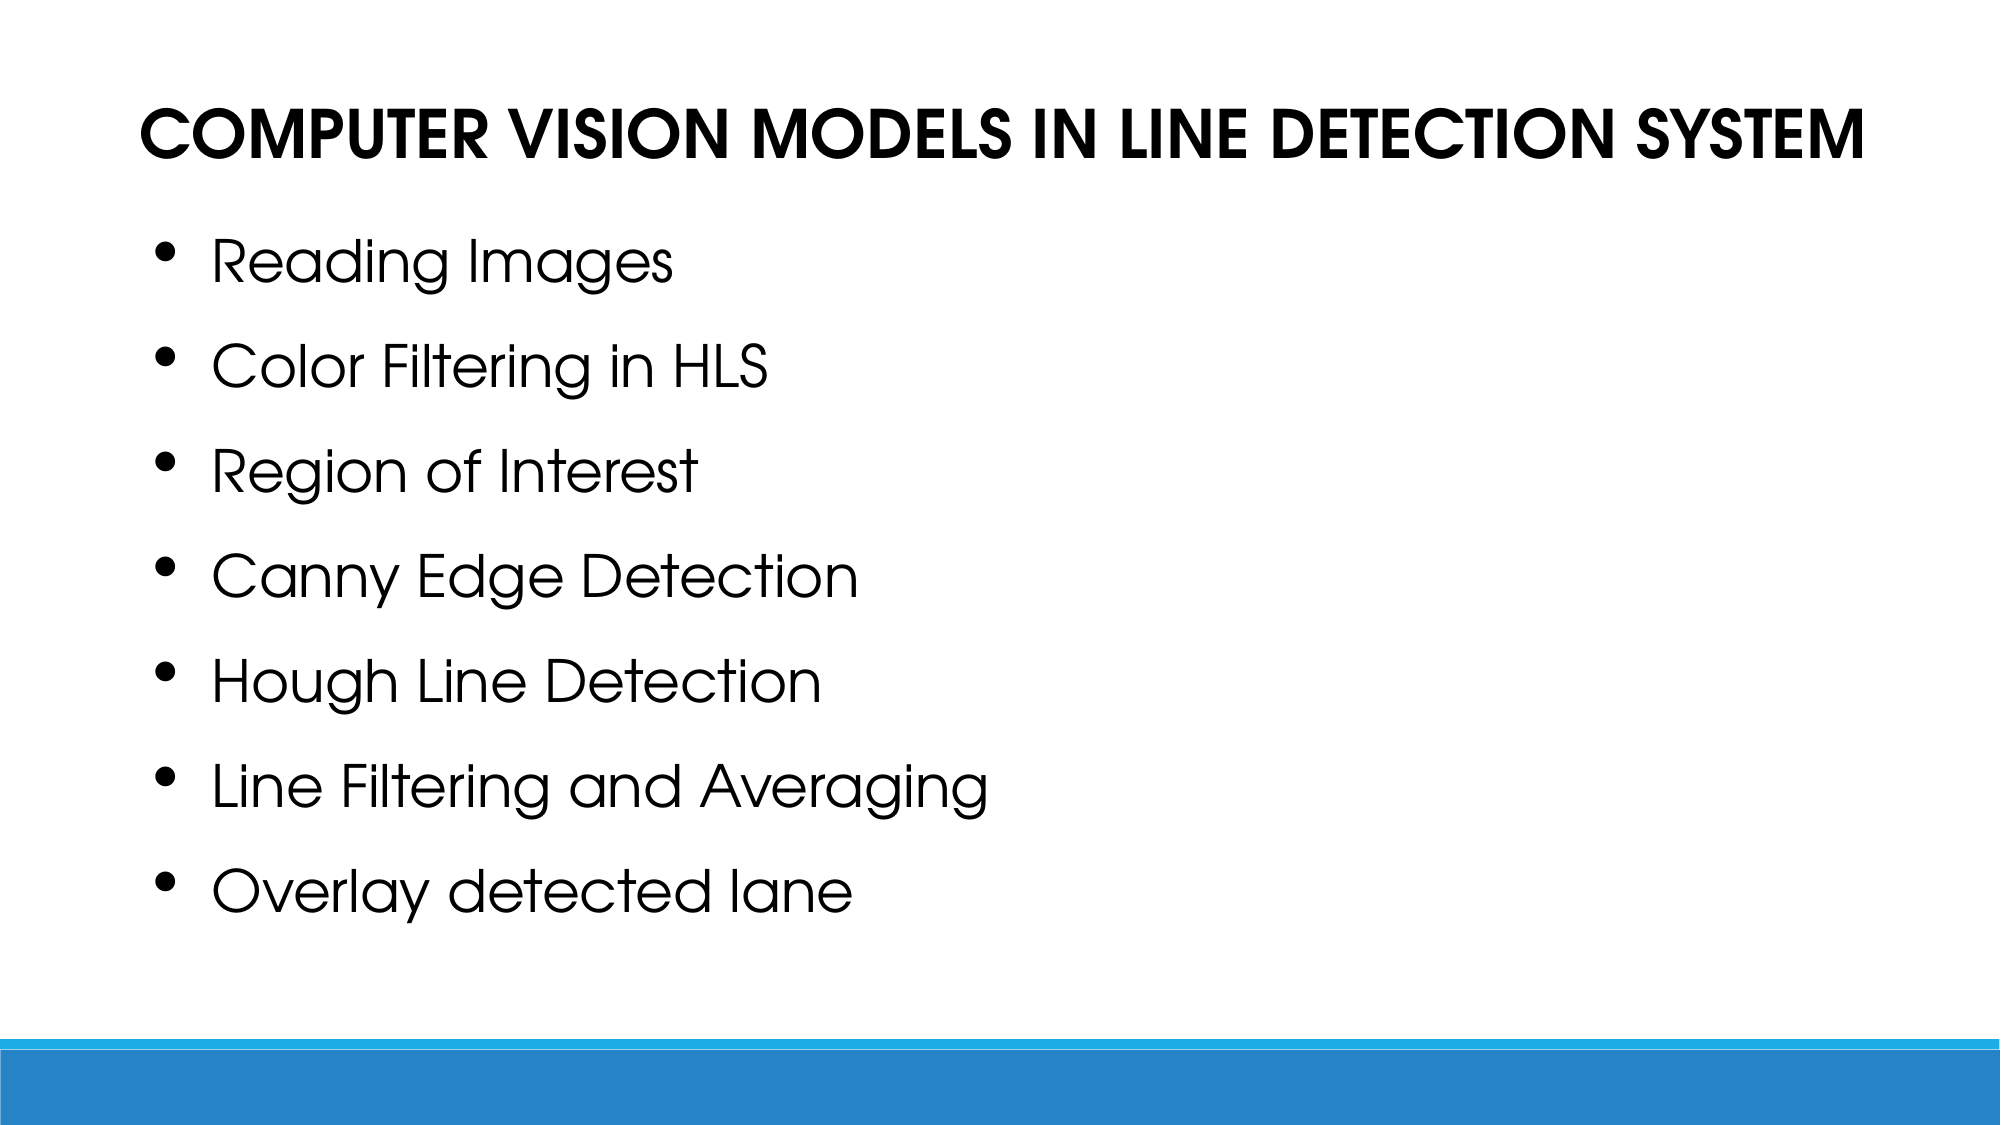

COMPUTER VISION MODELS IN LINE DETECTION SYSTEM
Reading Images
Color Filtering in HLS
Region of Interest
Canny Edge Detection
Hough Line Detection
Line Filtering and Averaging
Overlay detected lane